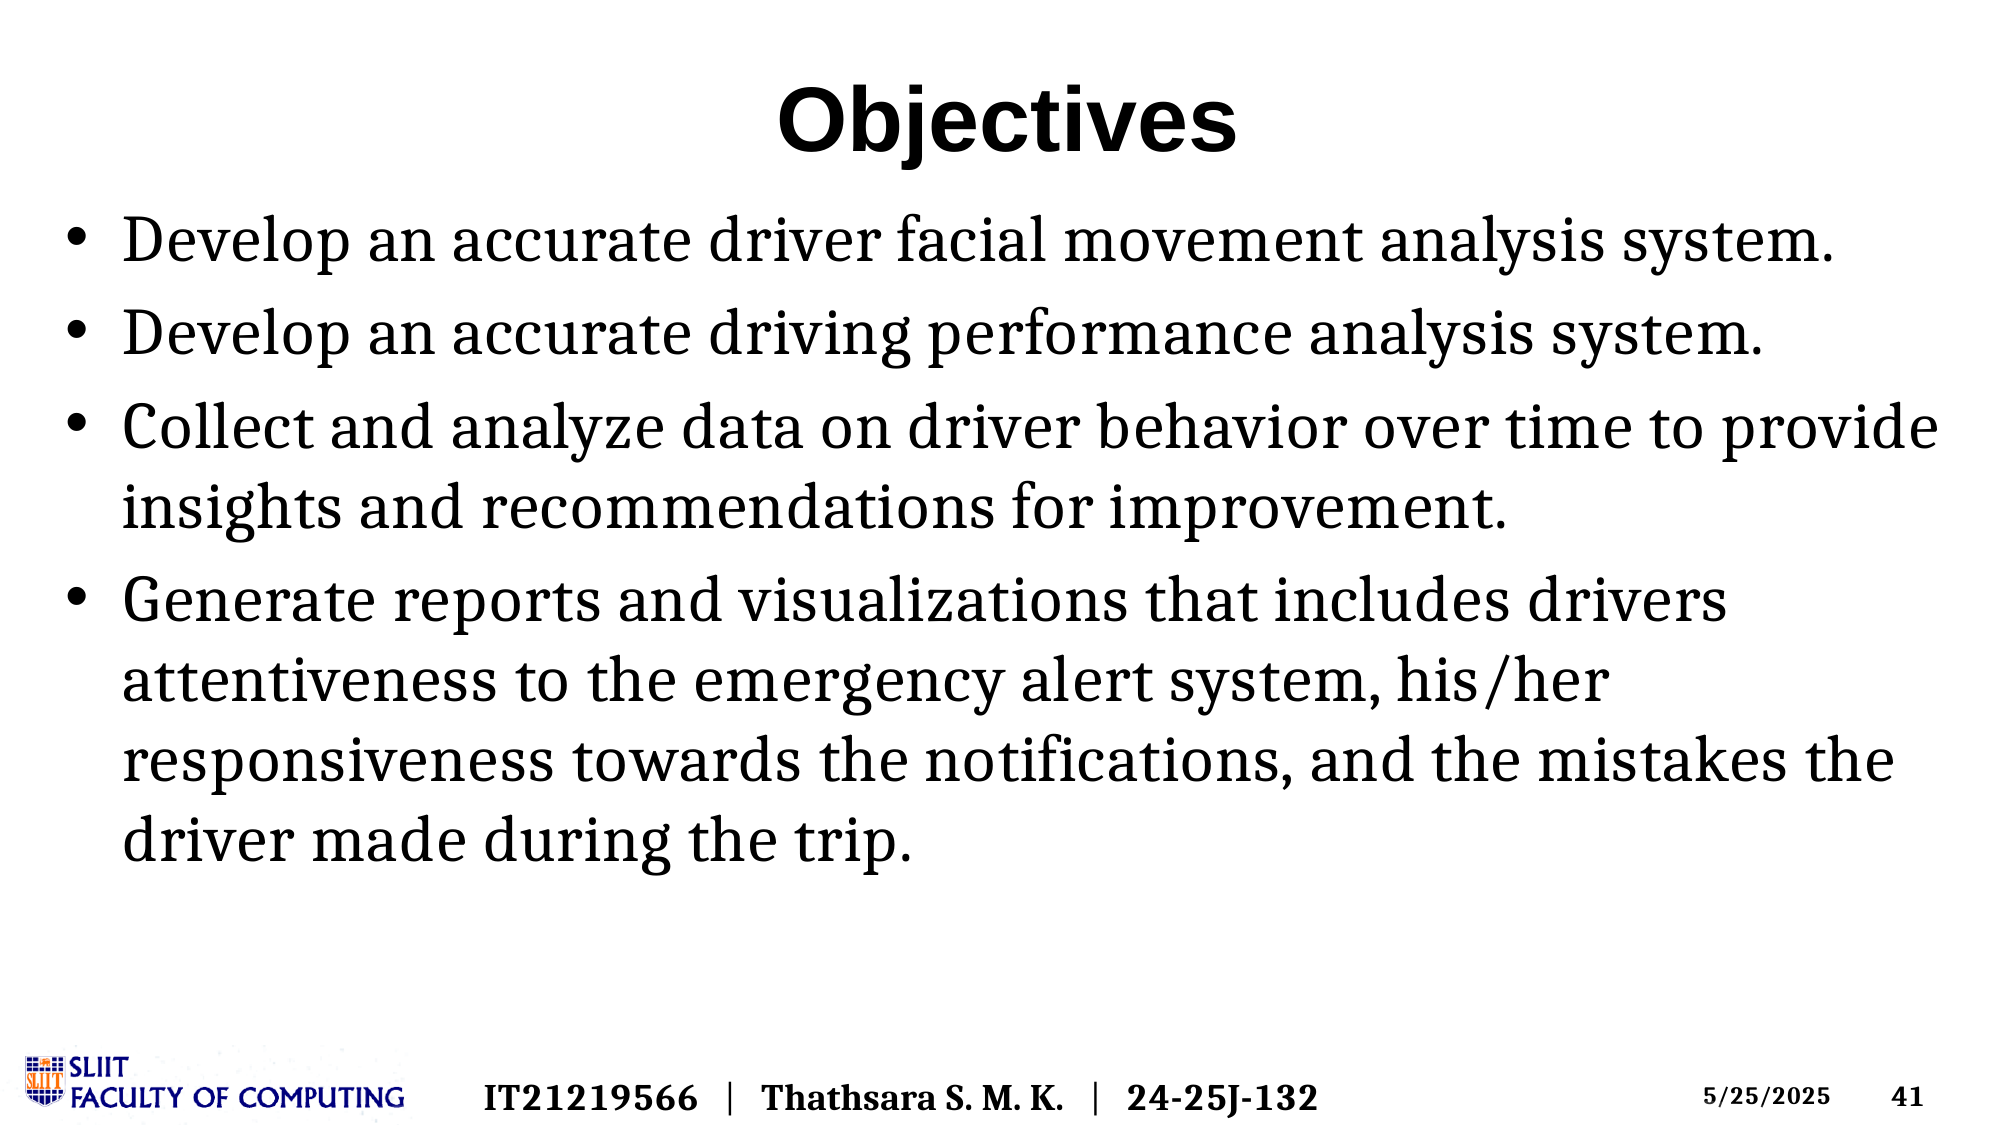

# Objectives
Develop an accurate driver facial movement analysis system.
Develop an accurate driving performance analysis system.
Collect and analyze data on driver behavior over time to provide insights and recommendations for improvement.
Generate reports and visualizations that includes drivers attentiveness to the emergency alert system, his/her responsiveness towards the notifications, and the mistakes the driver made during the trip.

IT21219566   |   Thathsara S. M. K.   |   24-25J-132